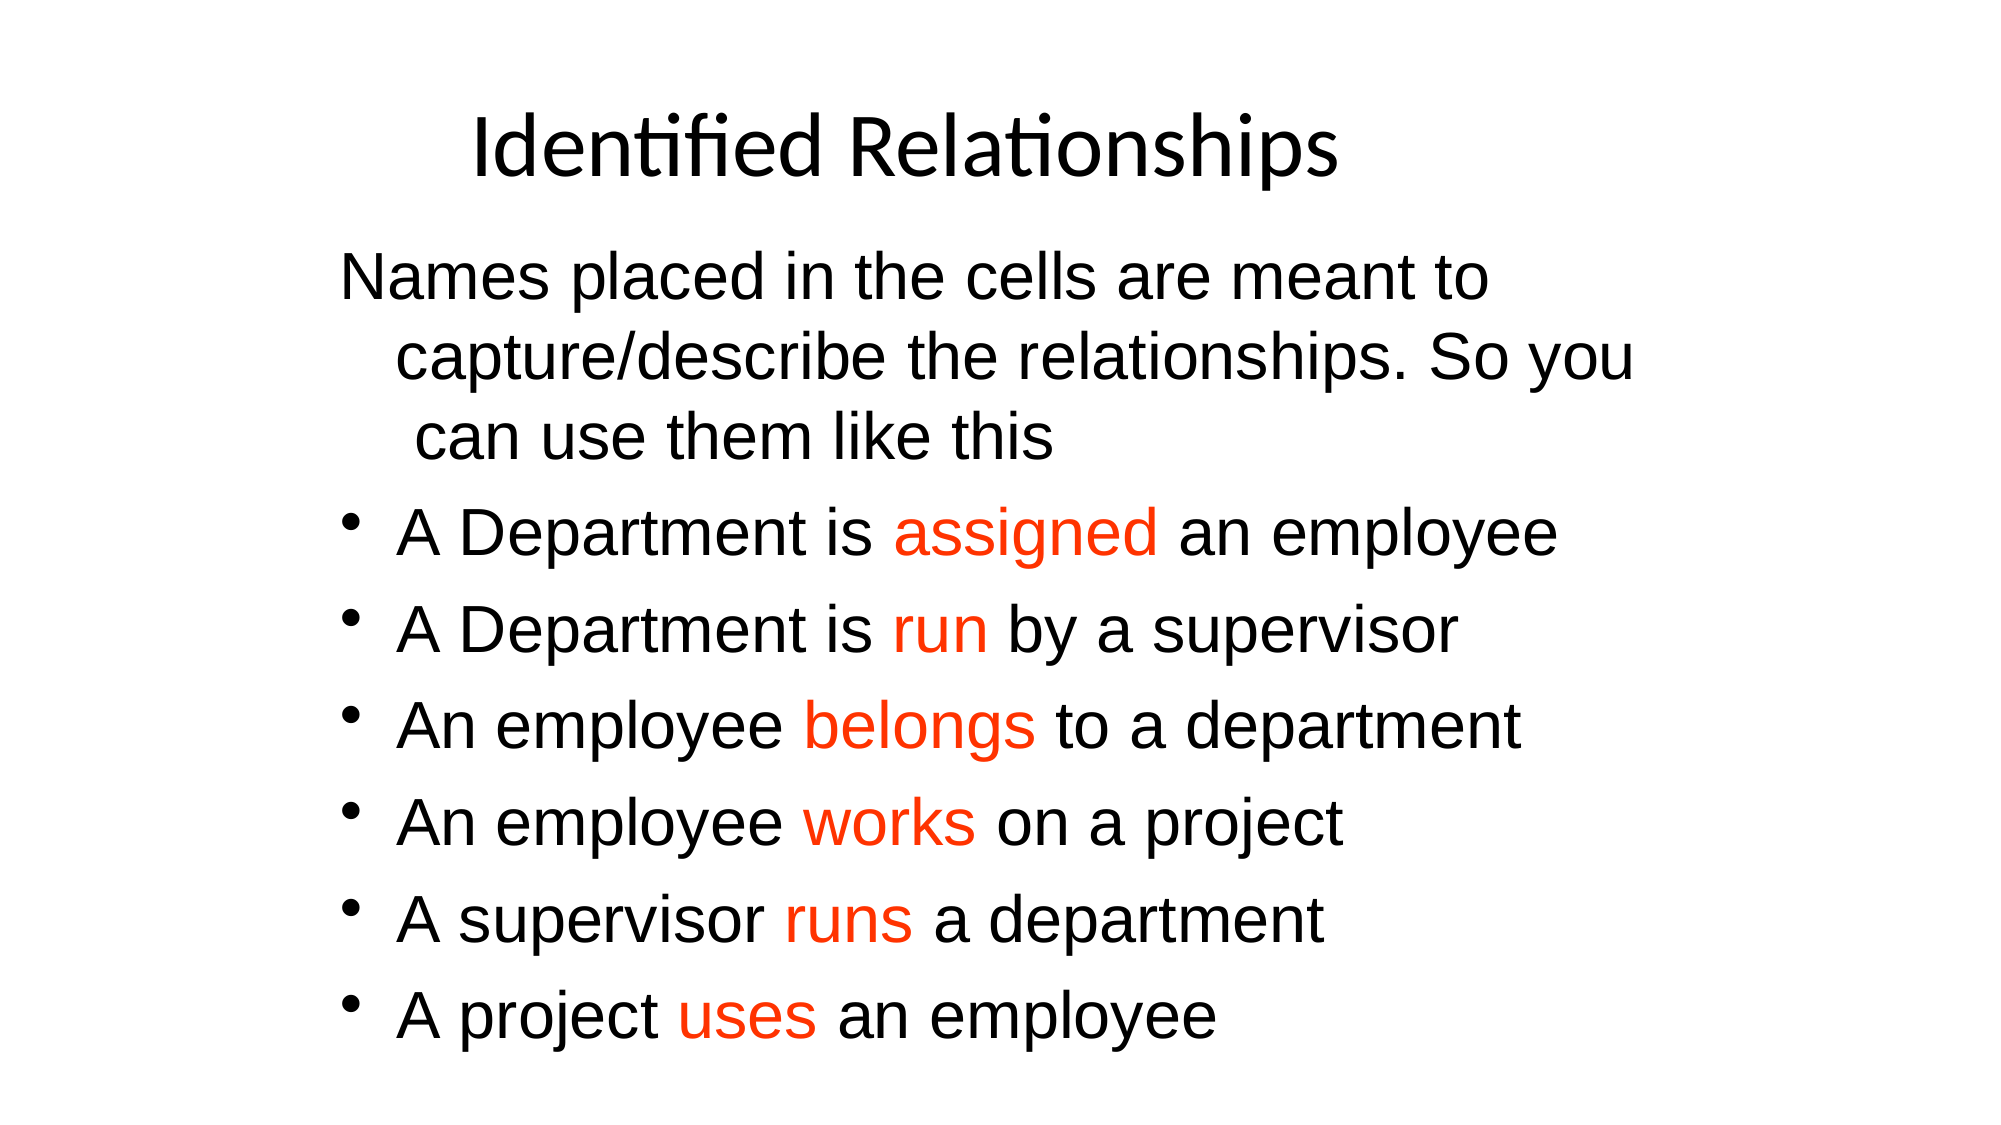

# Identified Relationships
Names placed in the cells are meant to  capture/describe the relationships. So you  can use them like this
A Department is assigned an employee
A Department is run by a supervisor
An employee belongs to a department
An employee works on a project
A supervisor runs a department
A project uses an employee